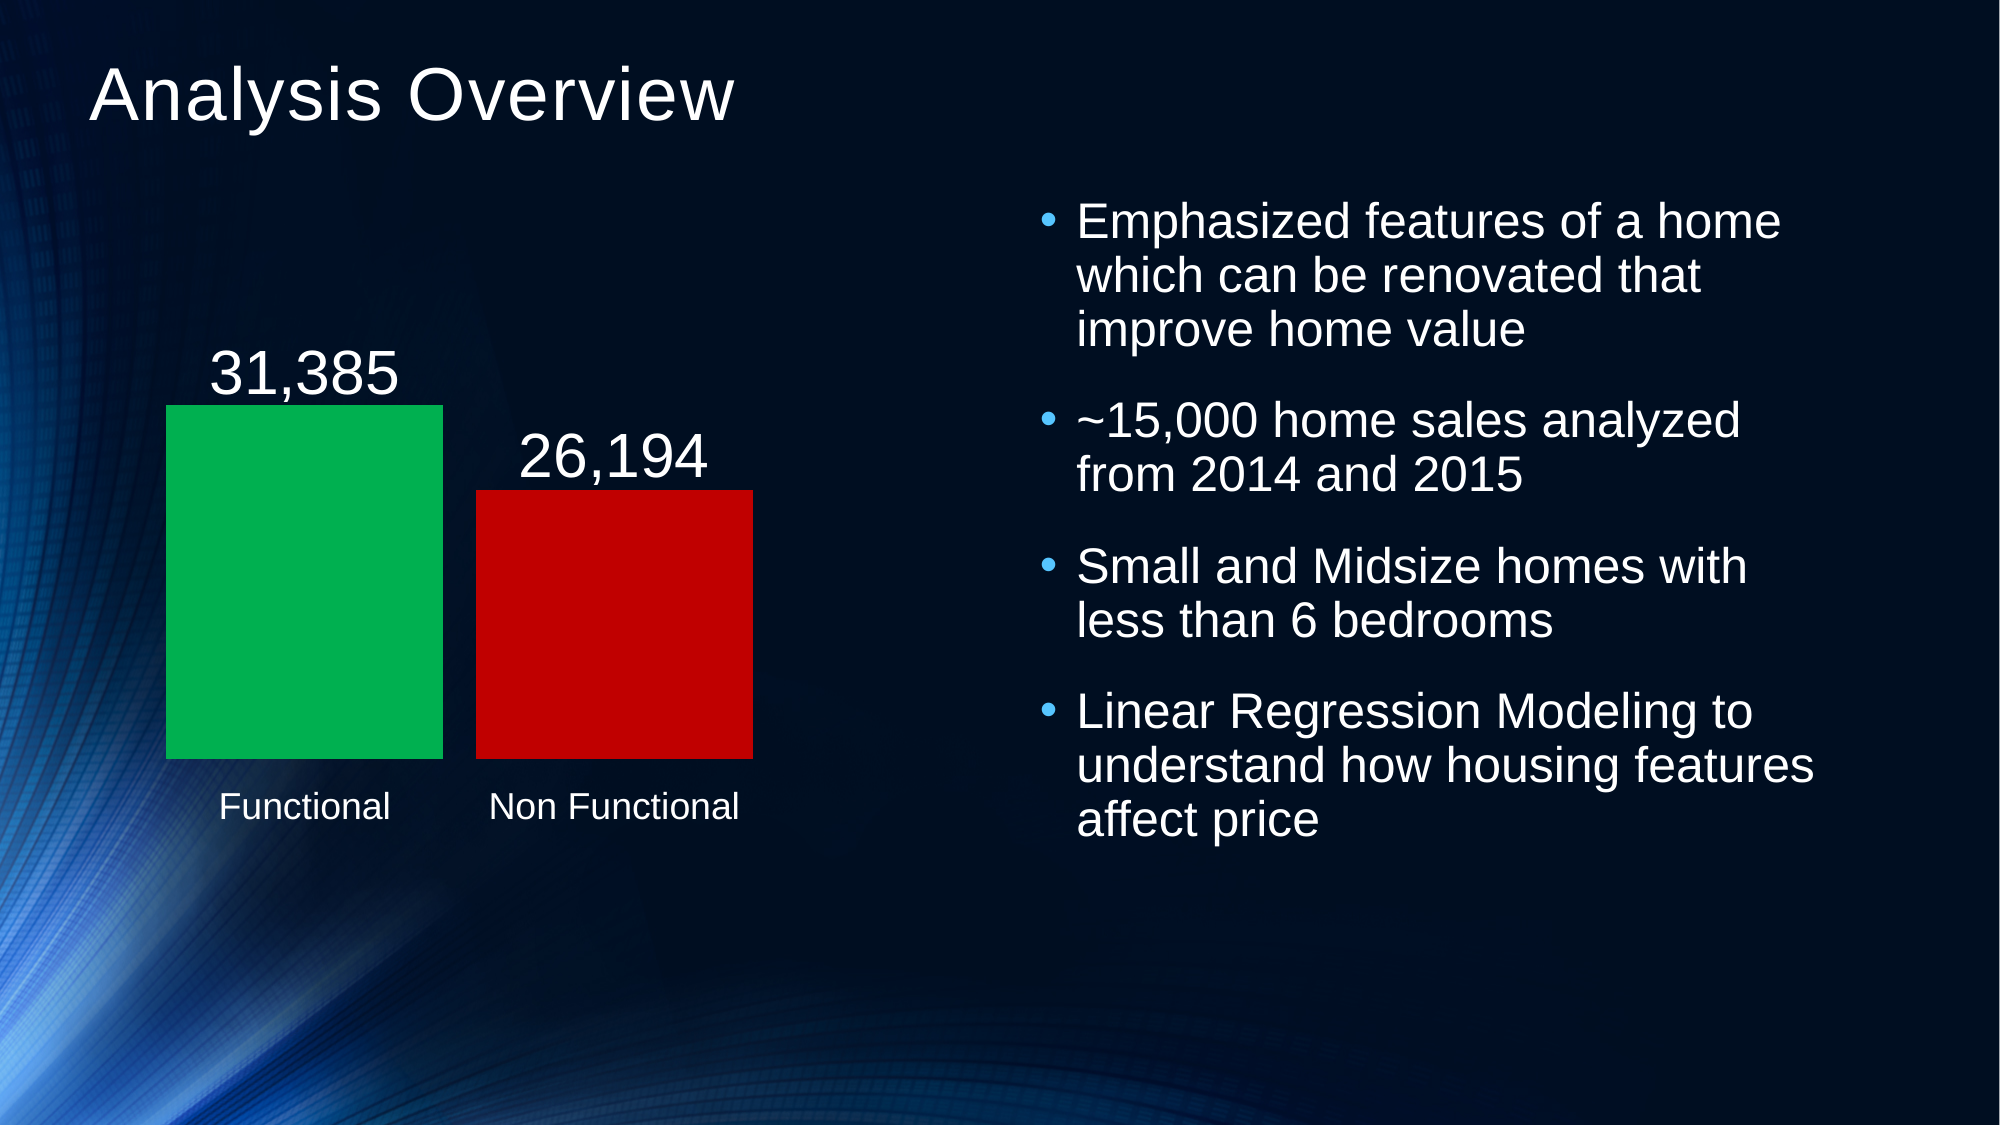

# Analysis Overview
Emphasized features of a home which can be renovated that improve home value
~15,000 home sales analyzed from 2014 and 2015
Small and Midsize homes with less than 6 bedrooms
Linear Regression Modeling to understand how housing features affect price
31,385
26,194

Functional
Non Functional